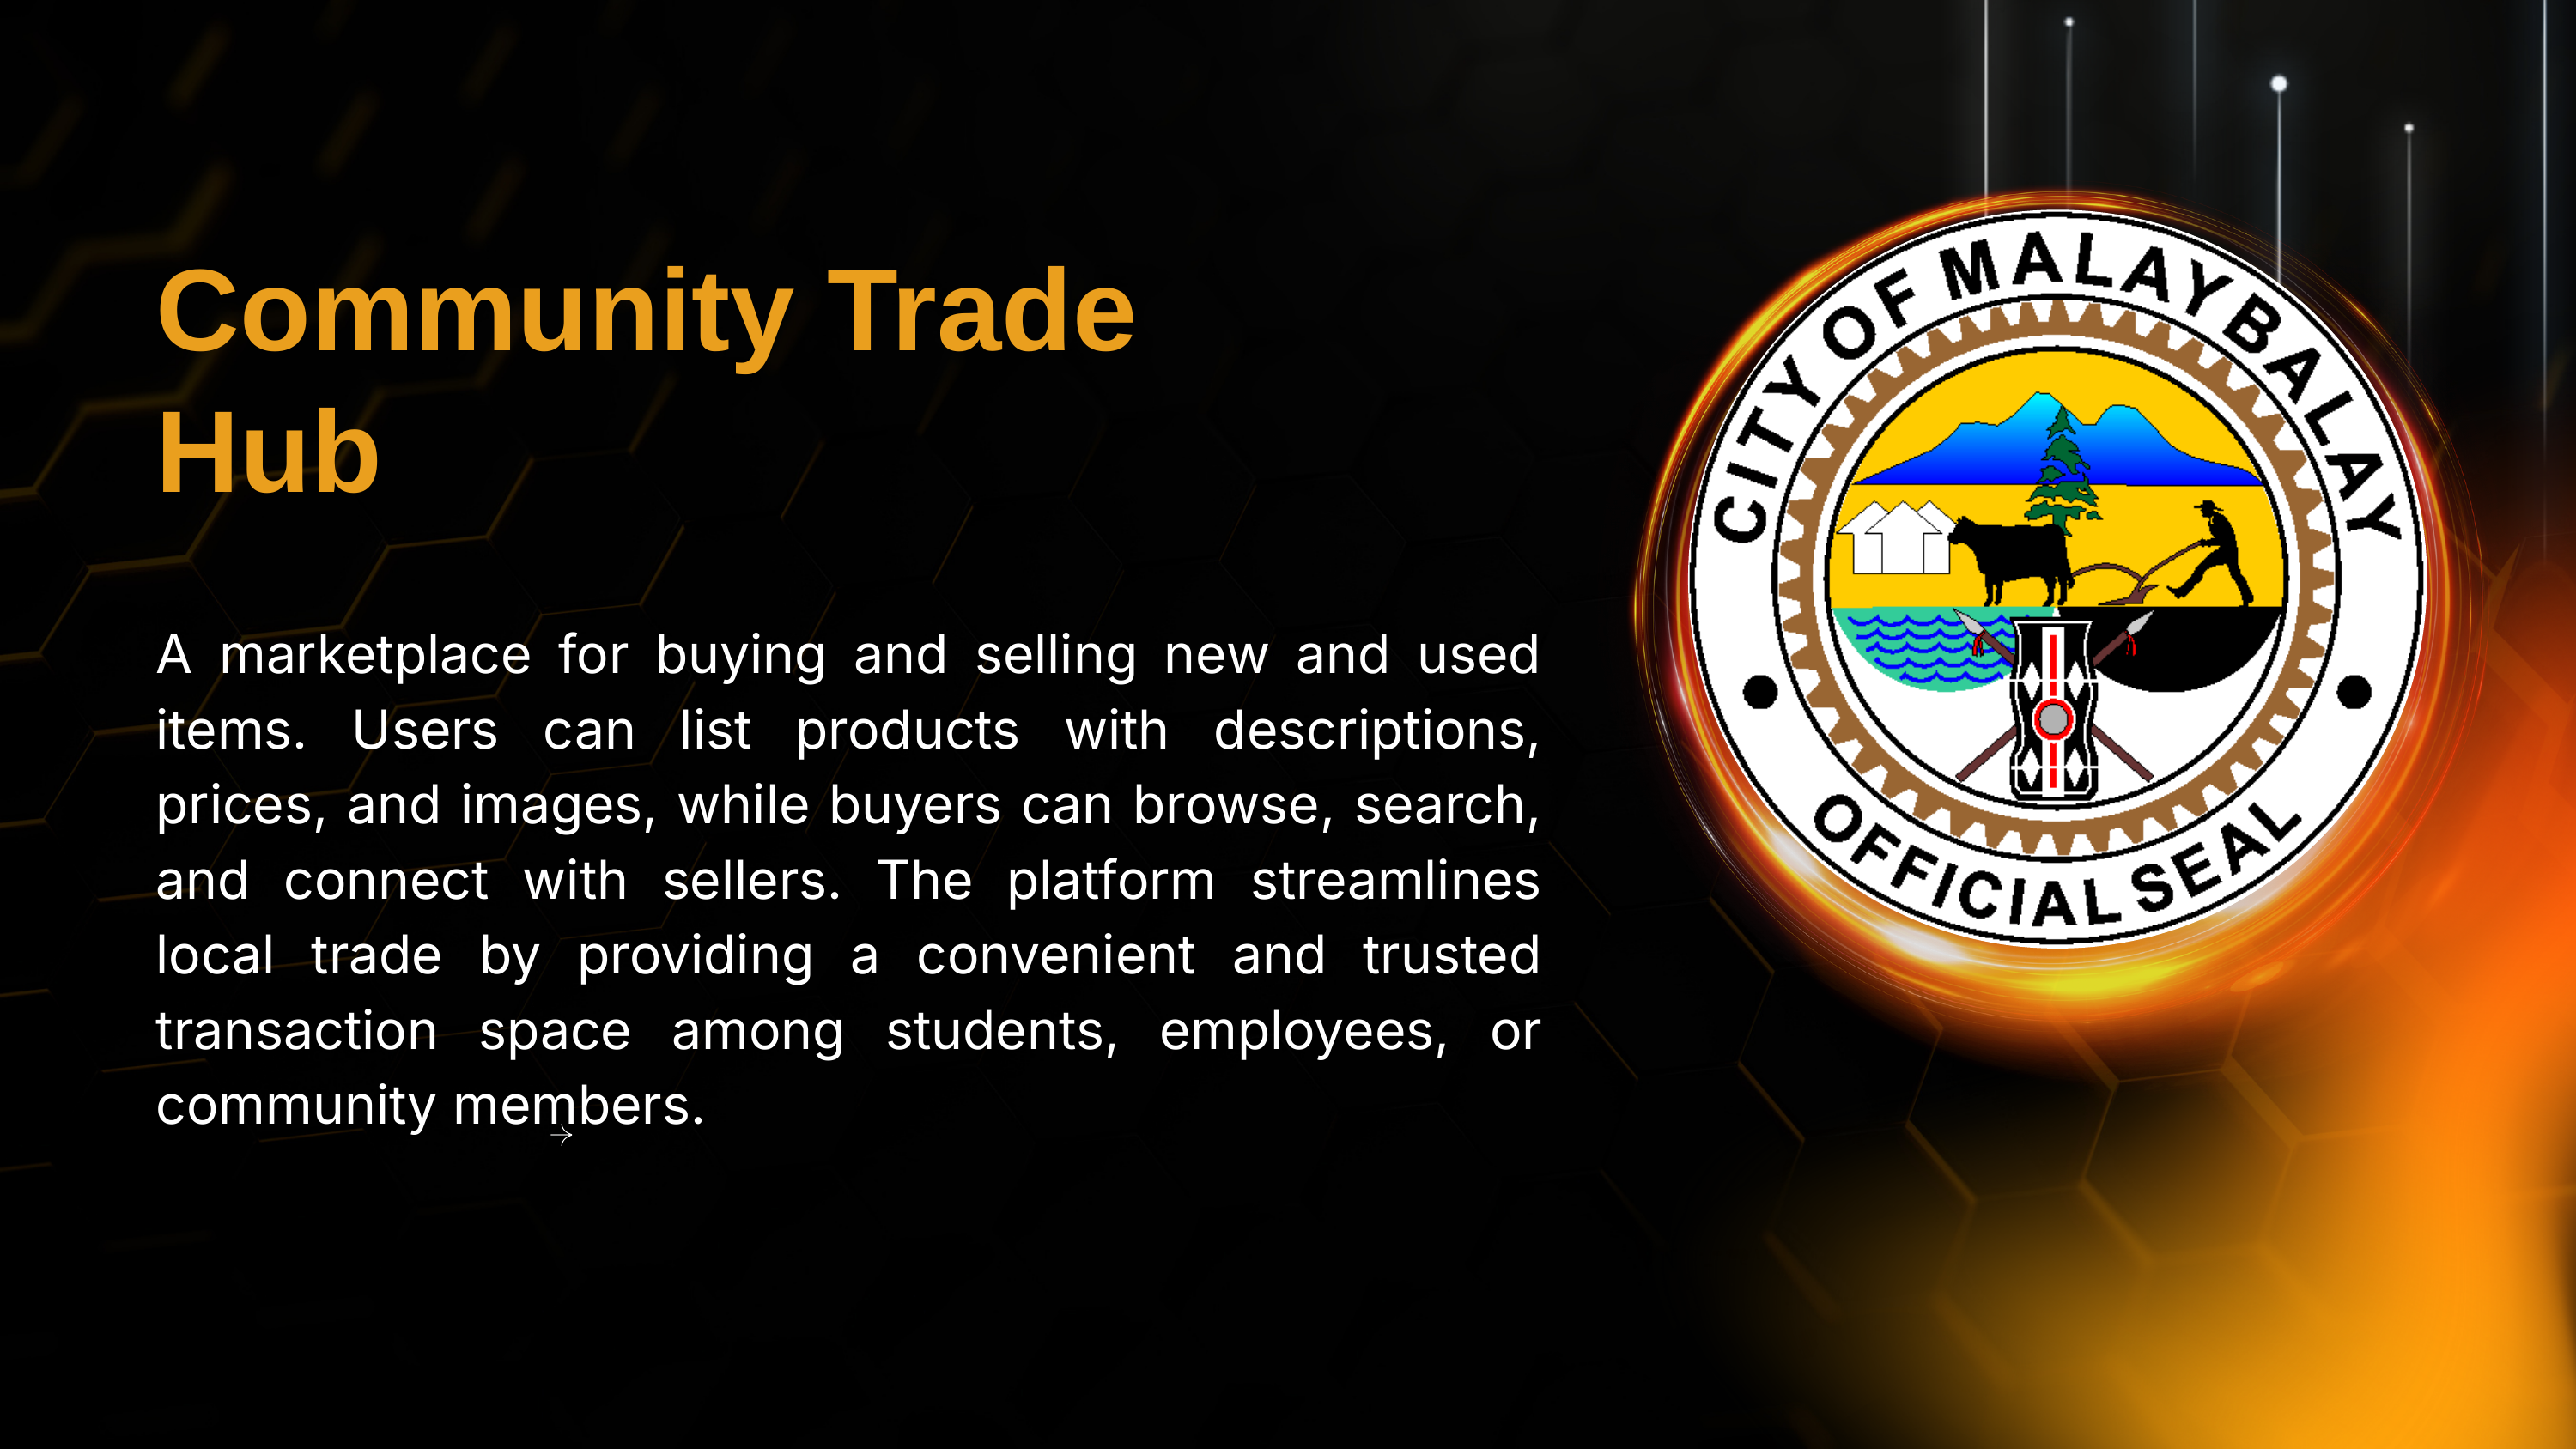

Community Trade Hub

A marketplace for buying and selling new and used items. Users can list products with descriptions, prices, and images, while buyers can browse, search, and connect with sellers. The platform streamlines local trade by providing a convenient and trusted transaction space among students, employees, or community members.